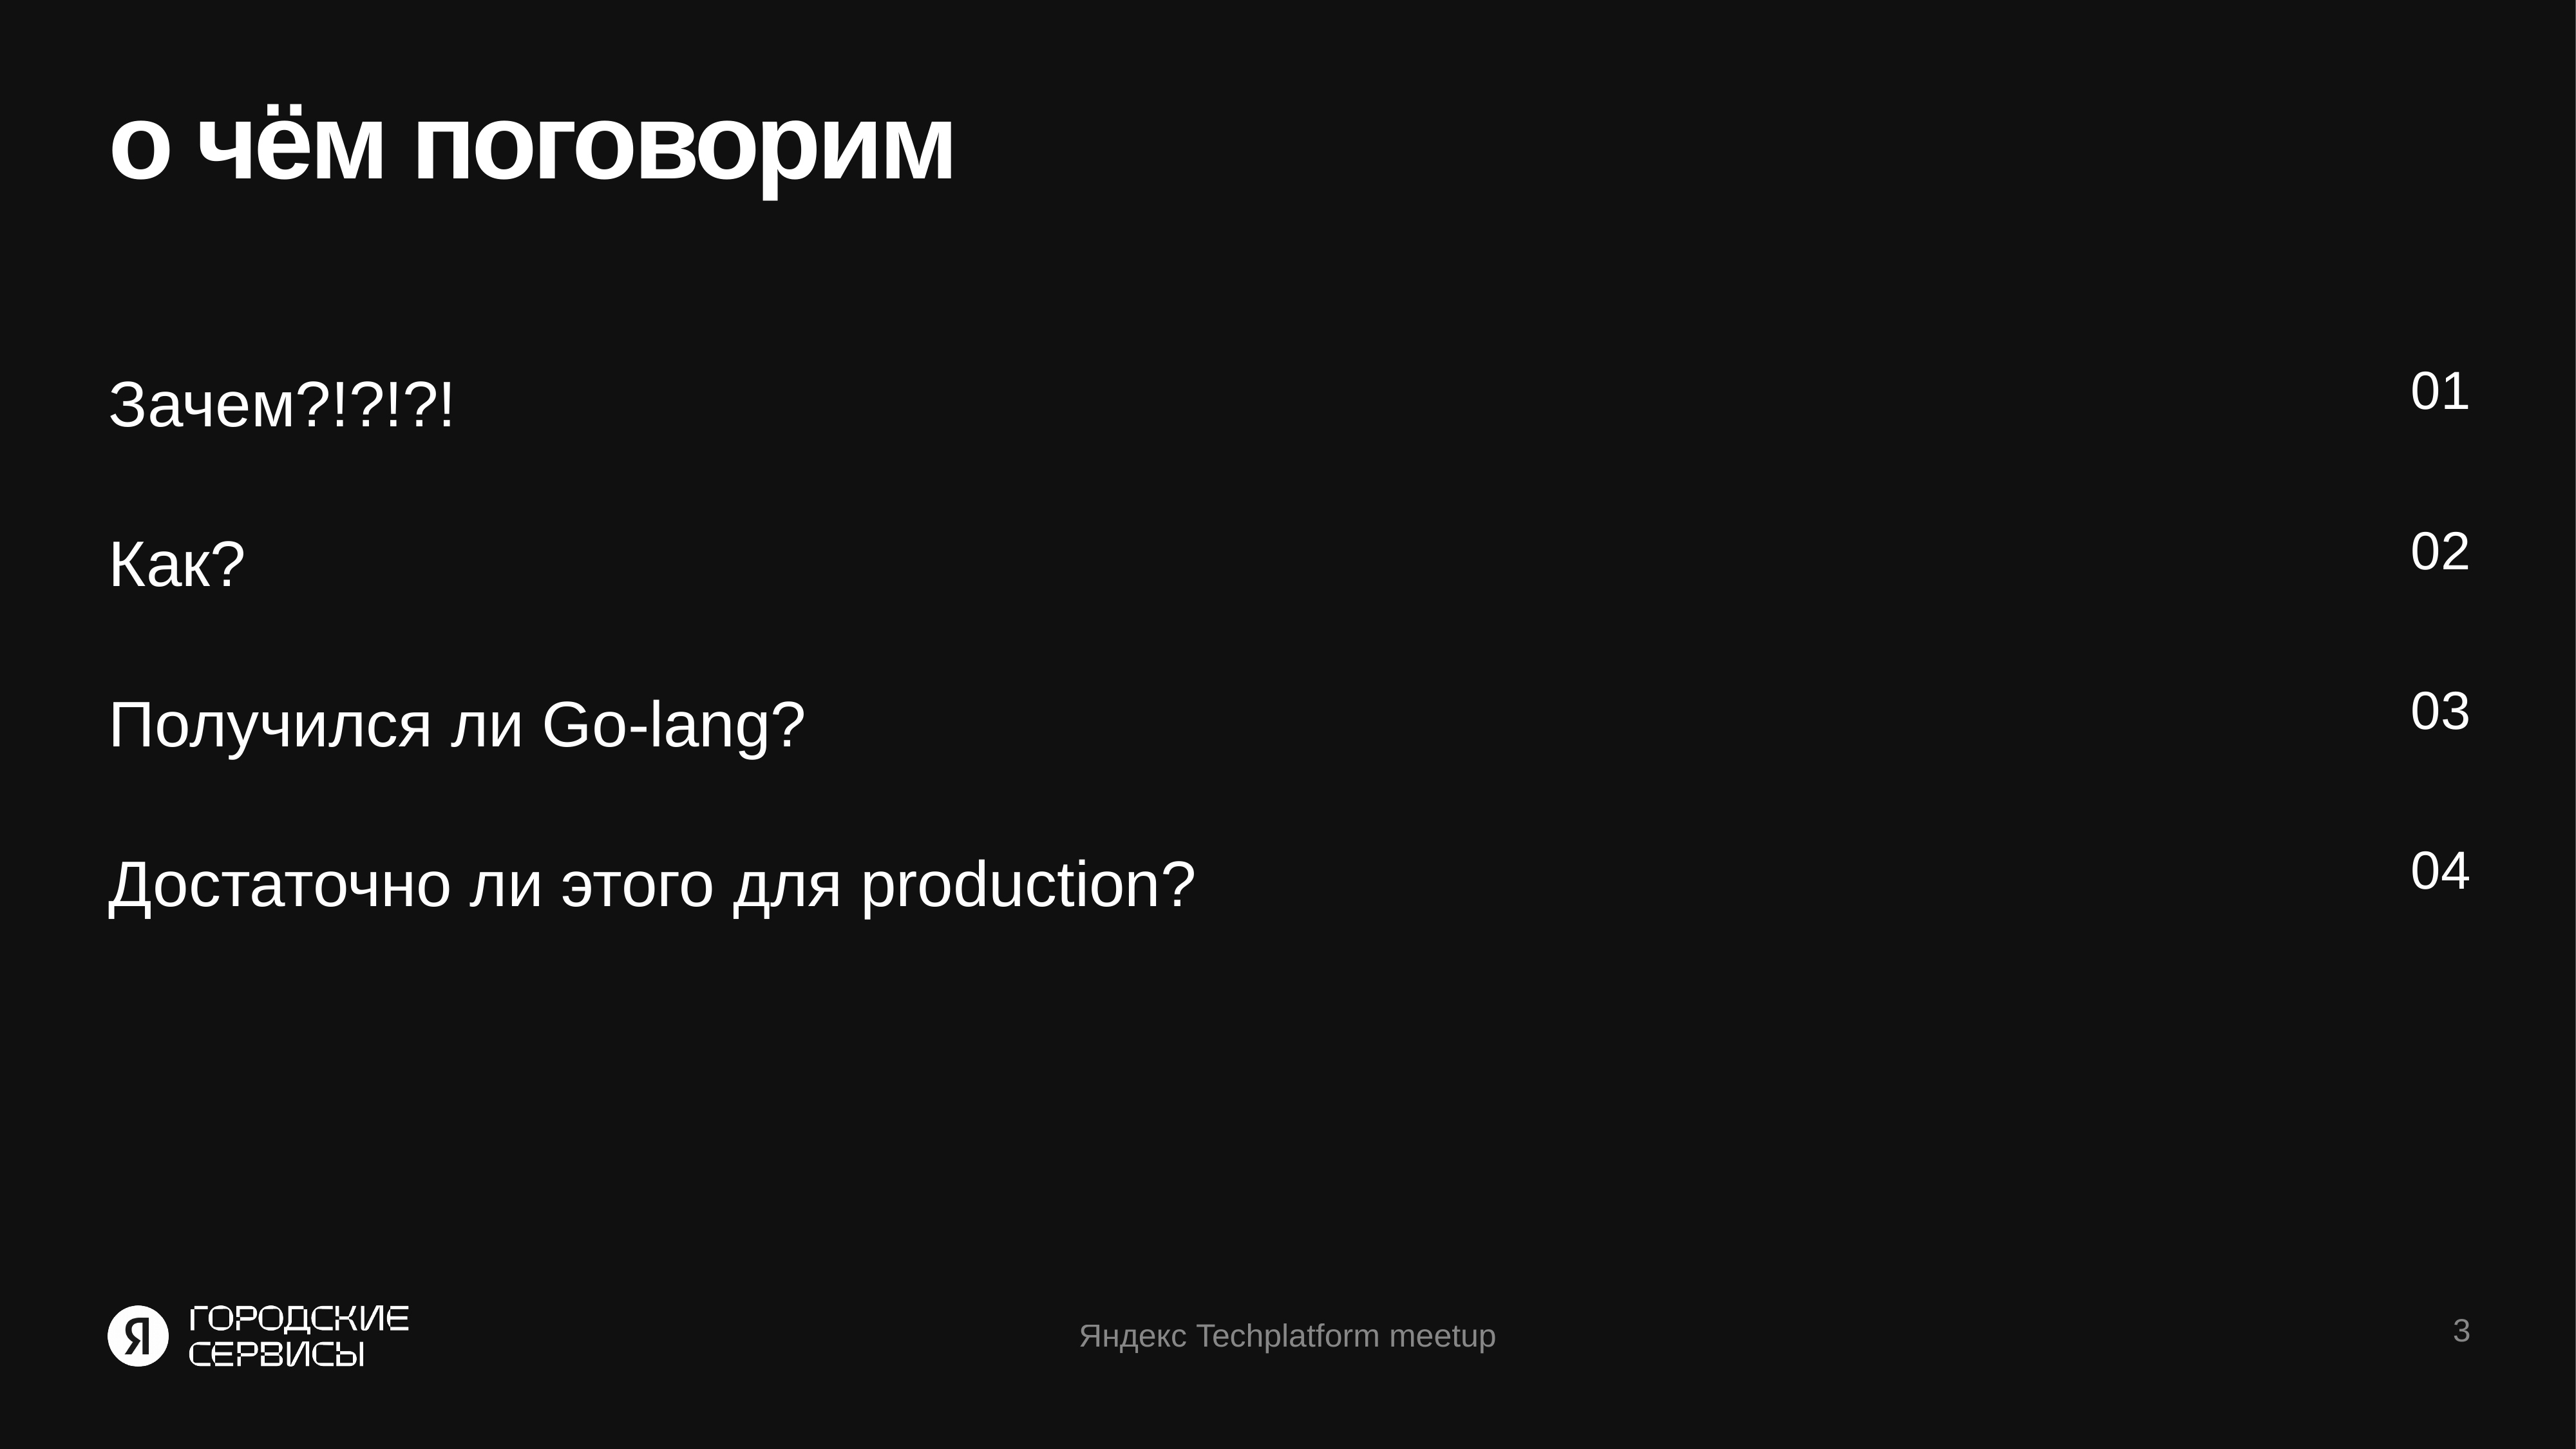

# о чём поговорим
01
Зачем?!?!?!
02
Как?
03
Получился ли Go-lang?
04
Достаточно ли этого для production?
3
Яндекс Techplatform meetup